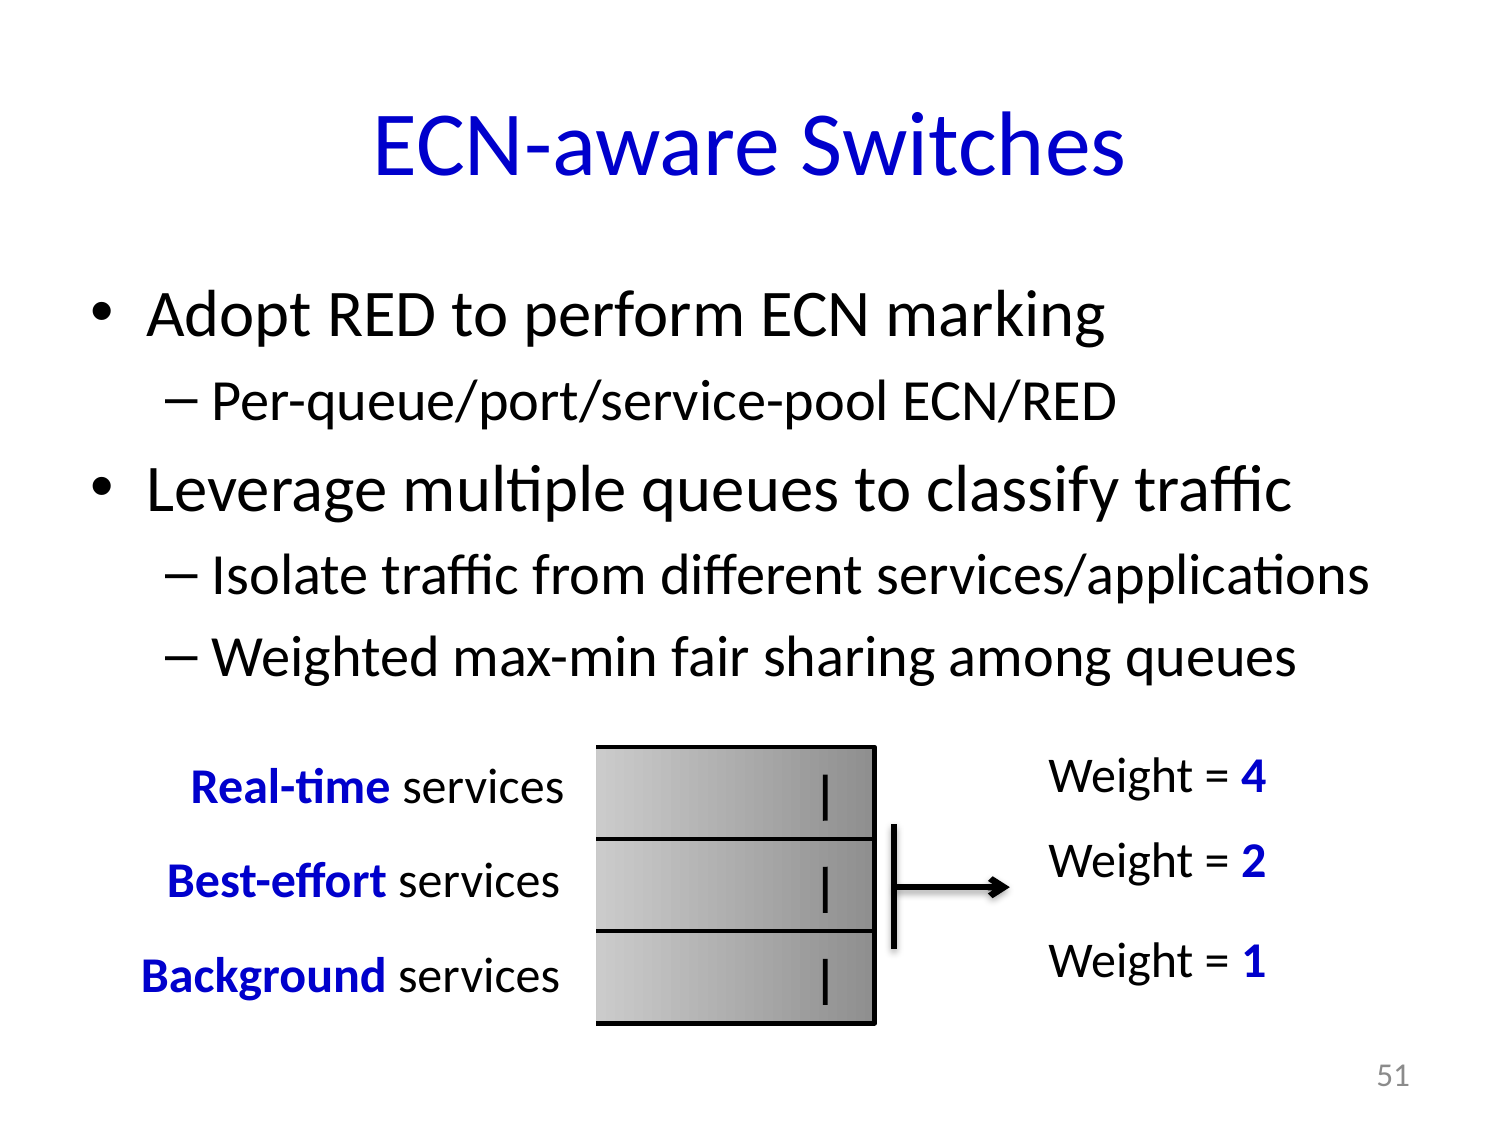

# ECN-aware Switches
Adopt RED to perform ECN marking
Per-queue/port/service-pool ECN/RED
Leverage multiple queues to classify traffic
Isolate traffic from different services/applications
Weighted max-min fair sharing among queues

Weight = 4
Real-time services

Weight = 2

Best-effort services
Weight = 1

Background services
51